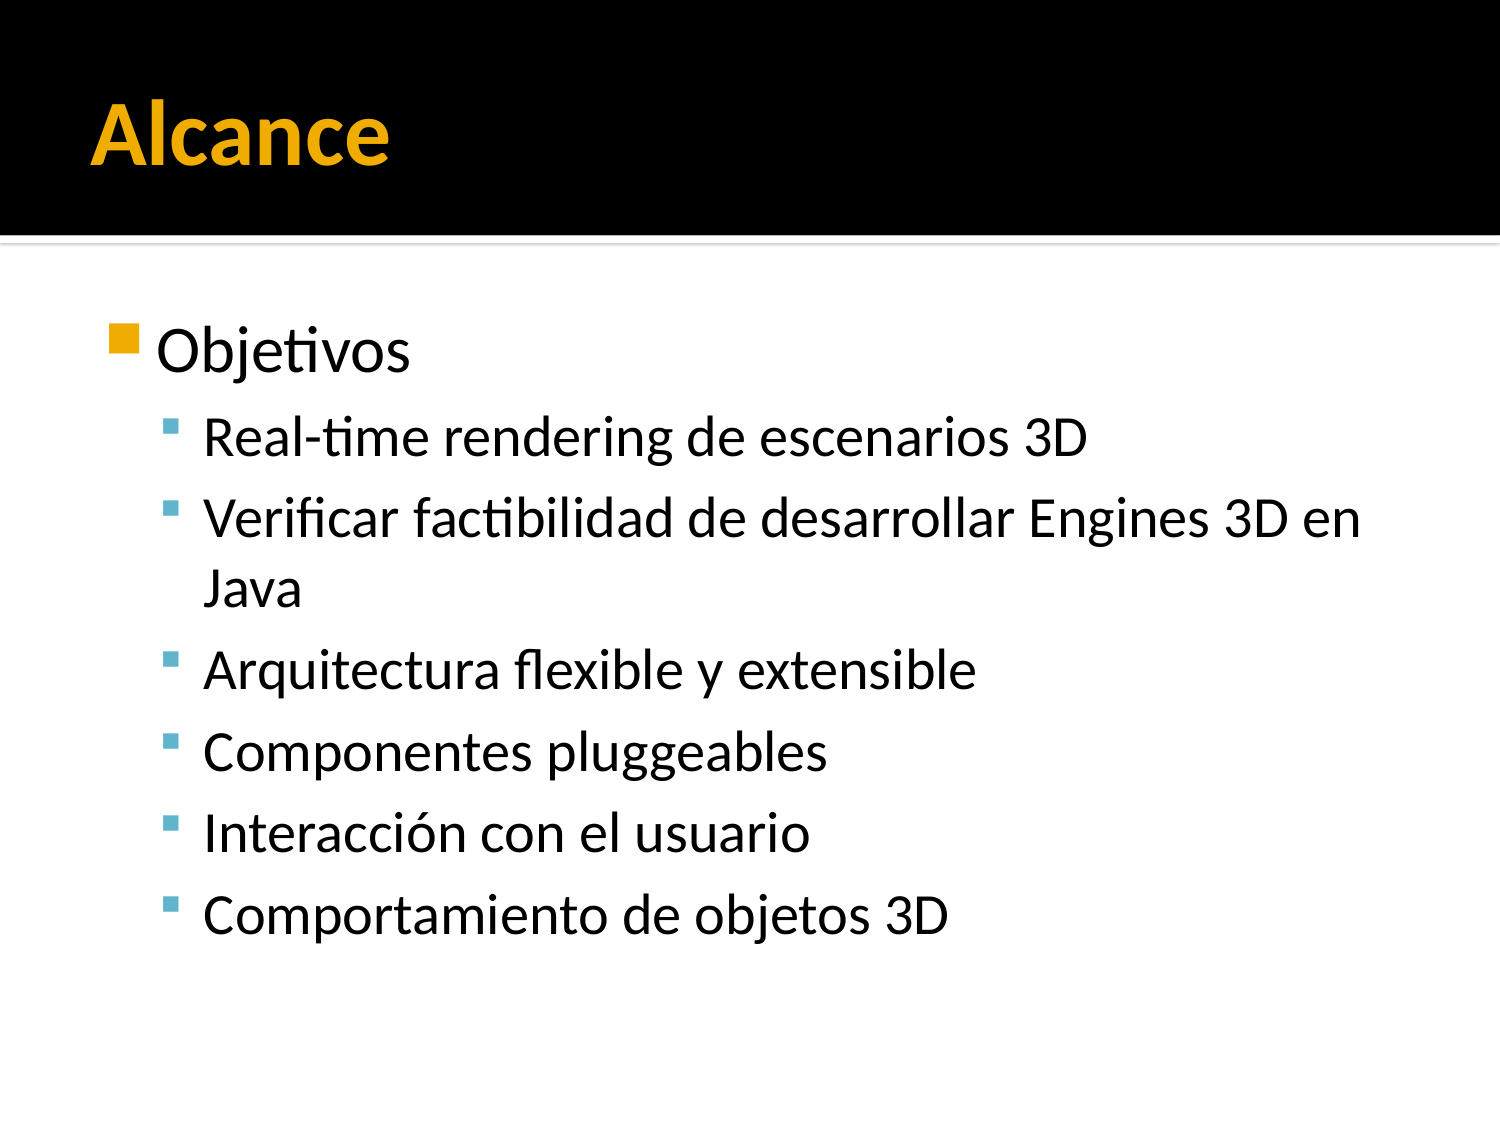

# Alcance
Objetivos
Real-time rendering de escenarios 3D
Verificar factibilidad de desarrollar Engines 3D en Java
Arquitectura flexible y extensible
Componentes pluggeables
Interacción con el usuario
Comportamiento de objetos 3D